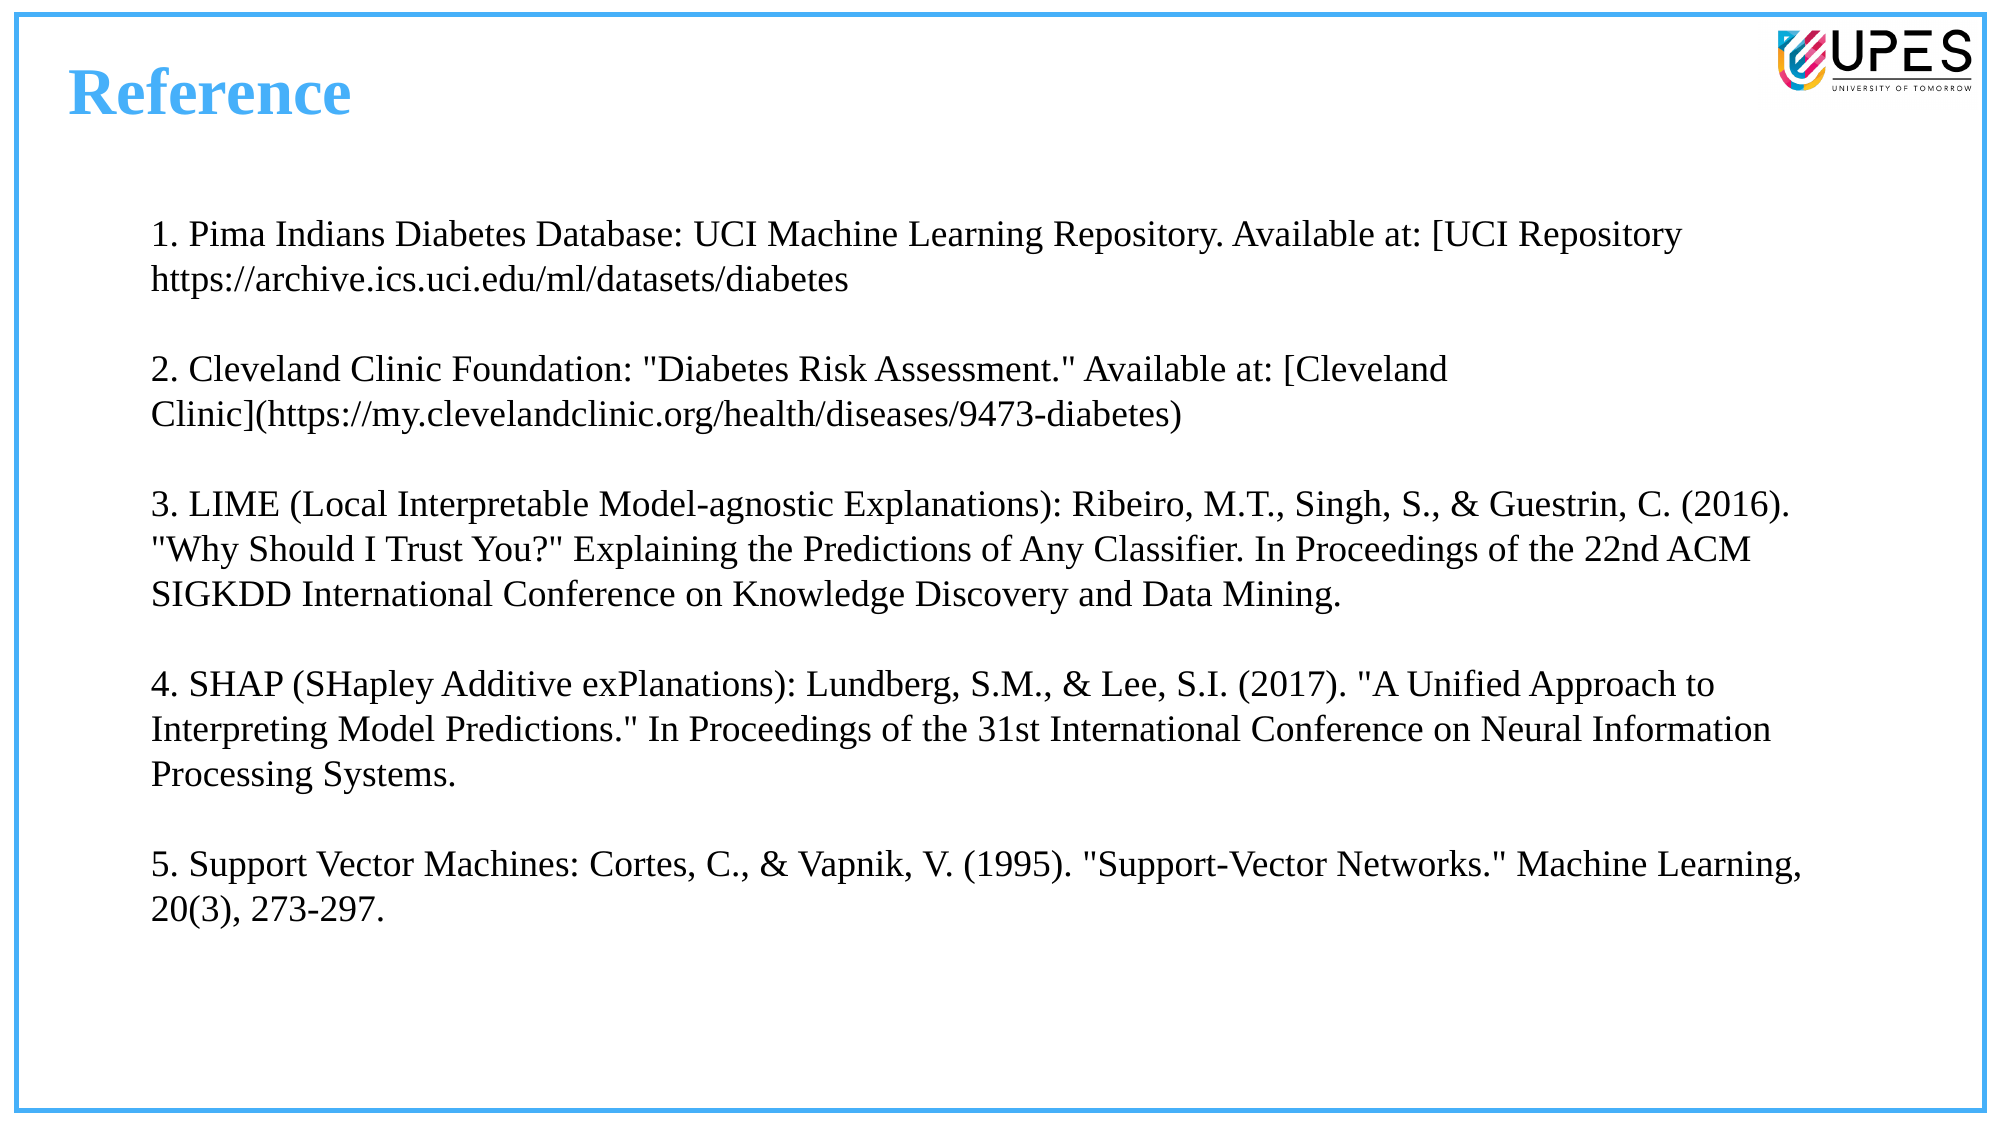

Reference
1. Pima Indians Diabetes Database: UCI Machine Learning Repository. Available at: [UCI Repository https://archive.ics.uci.edu/ml/datasets/diabetes

2. Cleveland Clinic Foundation: "Diabetes Risk Assessment." Available at: [Cleveland Clinic](https://my.clevelandclinic.org/health/diseases/9473-diabetes)

3. LIME (Local Interpretable Model-agnostic Explanations): Ribeiro, M.T., Singh, S., & Guestrin, C. (2016). "Why Should I Trust You?" Explaining the Predictions of Any Classifier. In Proceedings of the 22nd ACM SIGKDD International Conference on Knowledge Discovery and Data Mining.

4. SHAP (SHapley Additive exPlanations): Lundberg, S.M., & Lee, S.I. (2017). "A Unified Approach to Interpreting Model Predictions." In Proceedings of the 31st International Conference on Neural Information Processing Systems.

5. Support Vector Machines: Cortes, C., & Vapnik, V. (1995). "Support-Vector Networks." Machine Learning, 20(3), 273-297.